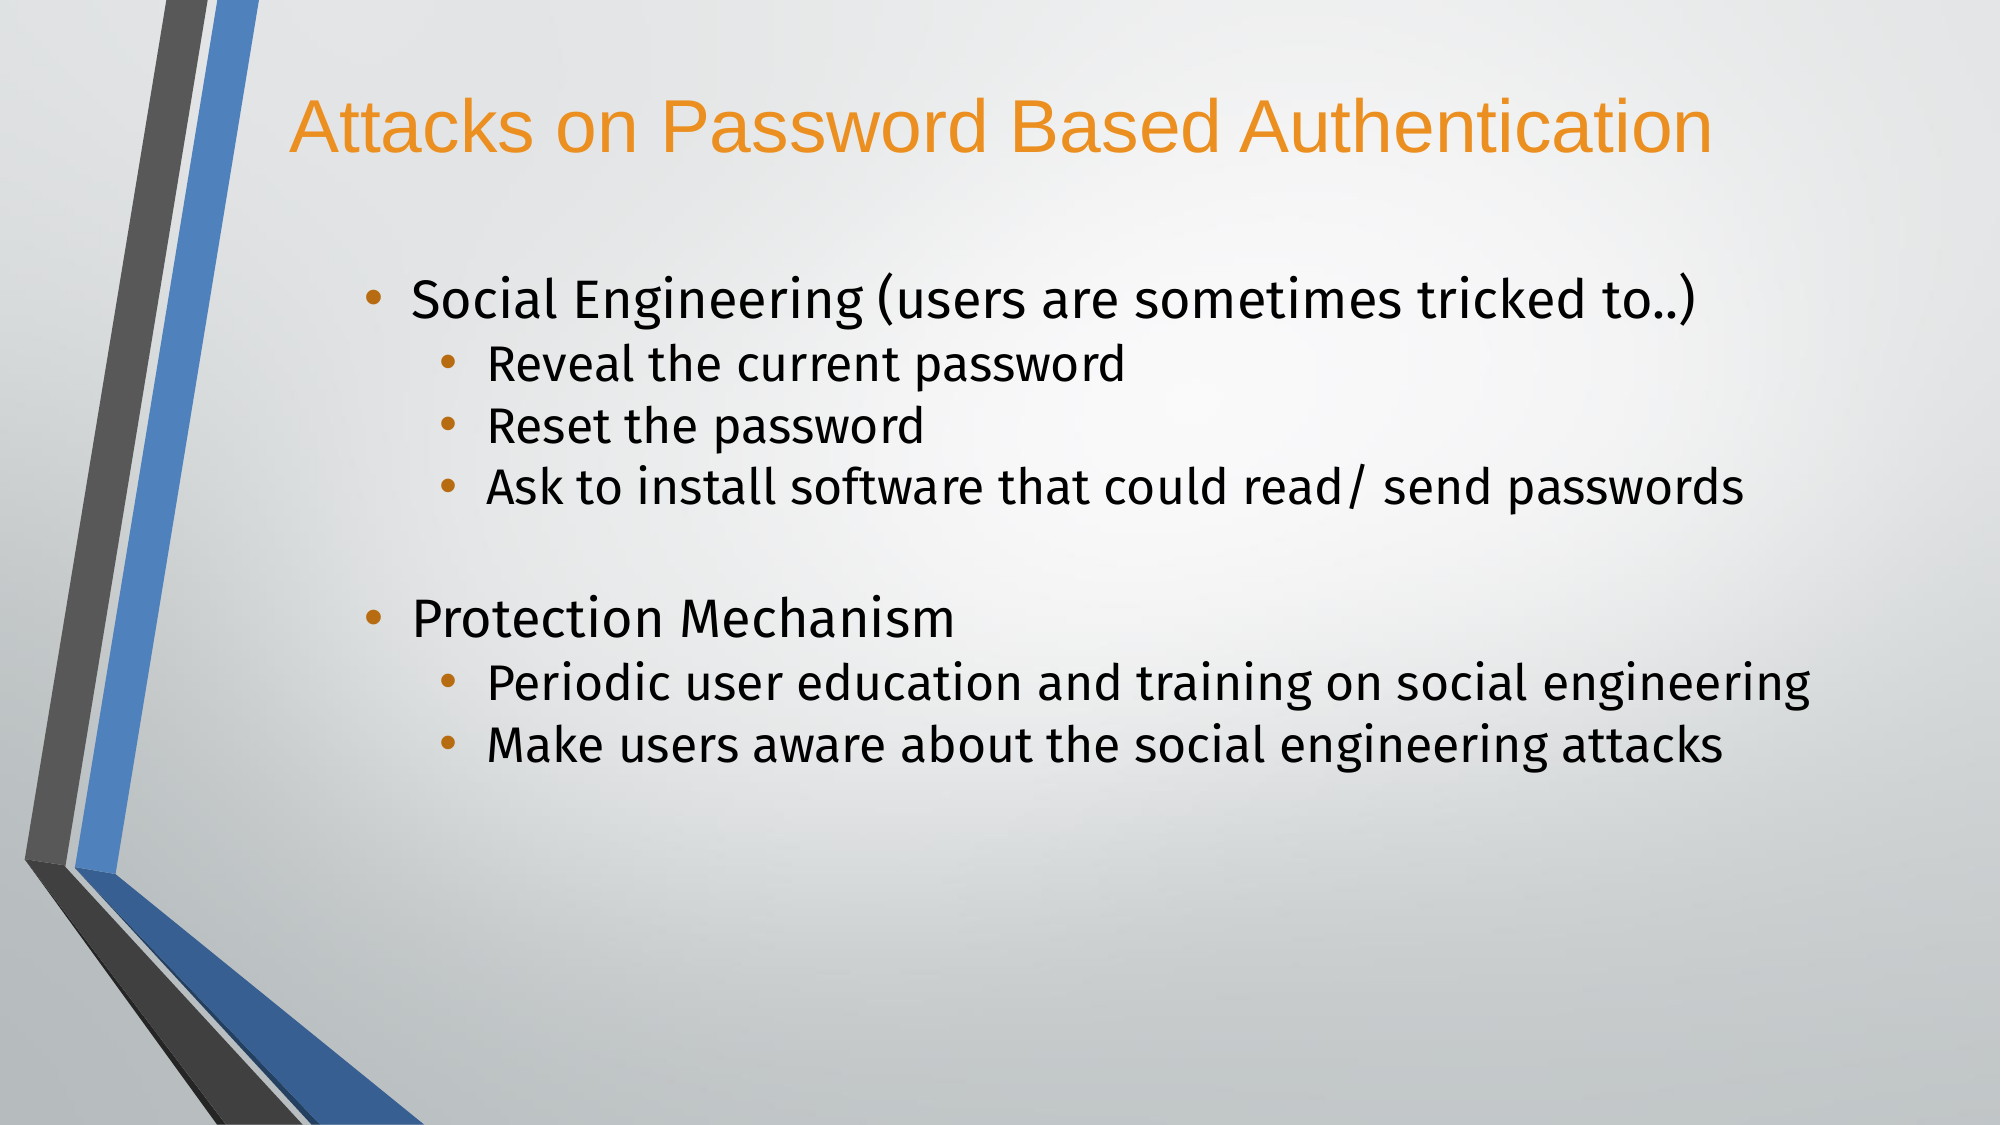

# Attacks on Password Based Authentication
Social Engineering (users are sometimes tricked to..)
Reveal the current password
Reset the password
Ask to install software that could read/ send passwords

Protection Mechanism
Periodic user education and training on social engineering
Make users aware about the social engineering attacks